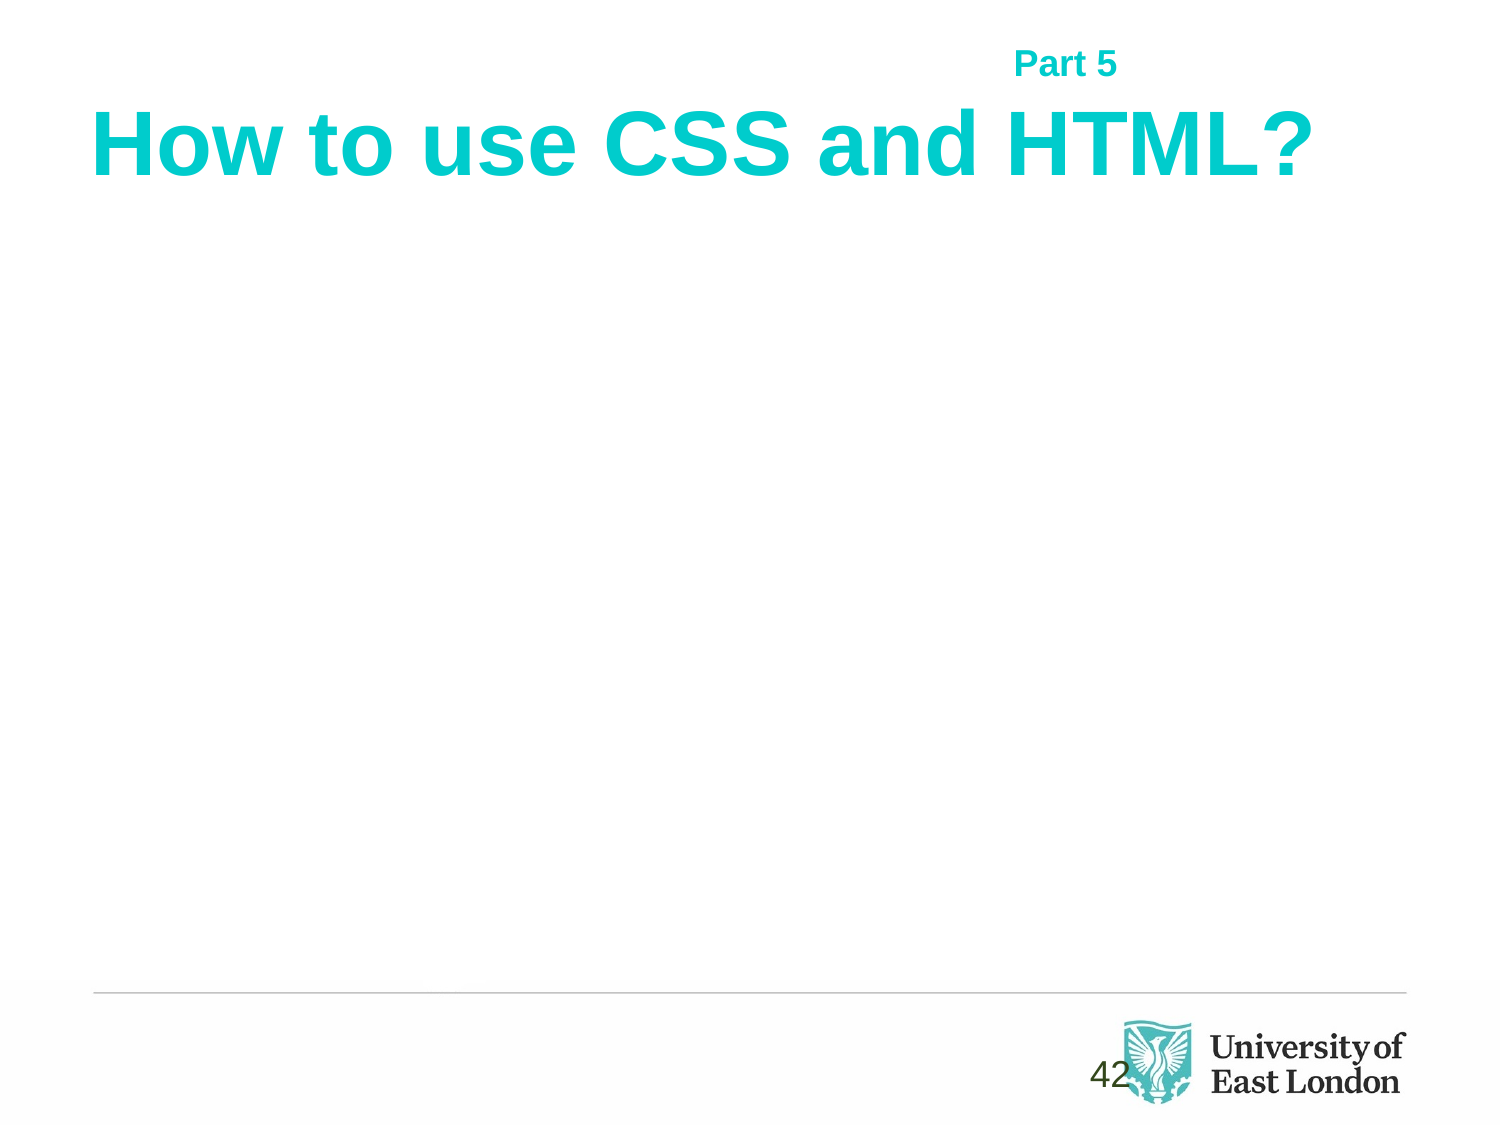

Part 5
# How to use CSS and HTML?
42